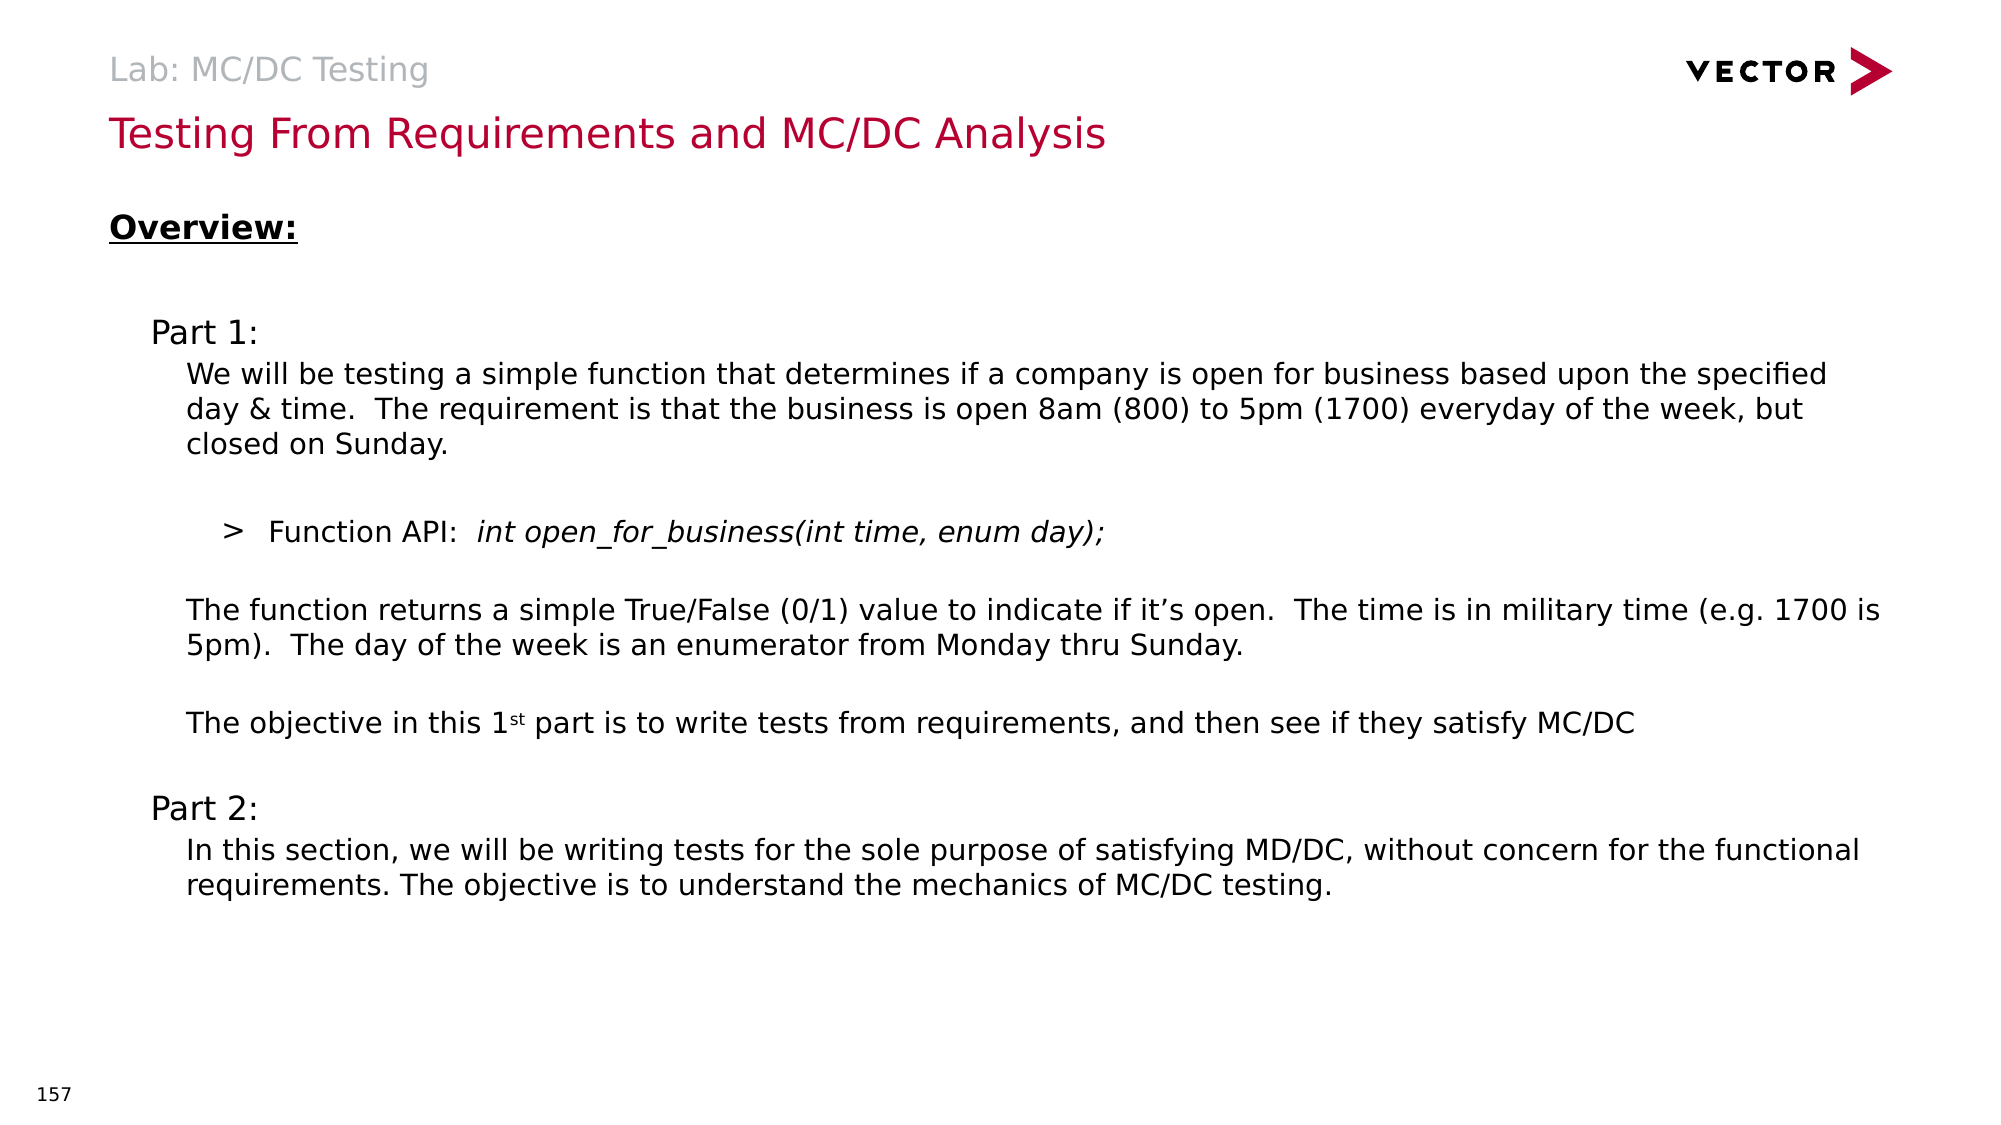

# Lab: MC/DC Testing
Testing From Requirements and MC/DC Analysis
Overview:

Part 1:
We will be testing a simple function that determines if a company is open for business based upon the specified day & time.  The requirement is that the business is open 8am (800) to 5pm (1700) everyday of the week, but closed on Sunday.

Function API:  int open_for_business(int time, enum day);

The function returns a simple True/False (0/1) value to indicate if it’s open.  The time is in military time (e.g. 1700 is 5pm).  The day of the week is an enumerator from Monday thru Sunday.

The objective in this 1st part is to write tests from requirements, and then see if they satisfy MC/DC

Part 2:
In this section, we will be writing tests for the sole purpose of satisfying MD/DC, without concern for the functional requirements. The objective is to understand the mechanics of MC/DC testing.